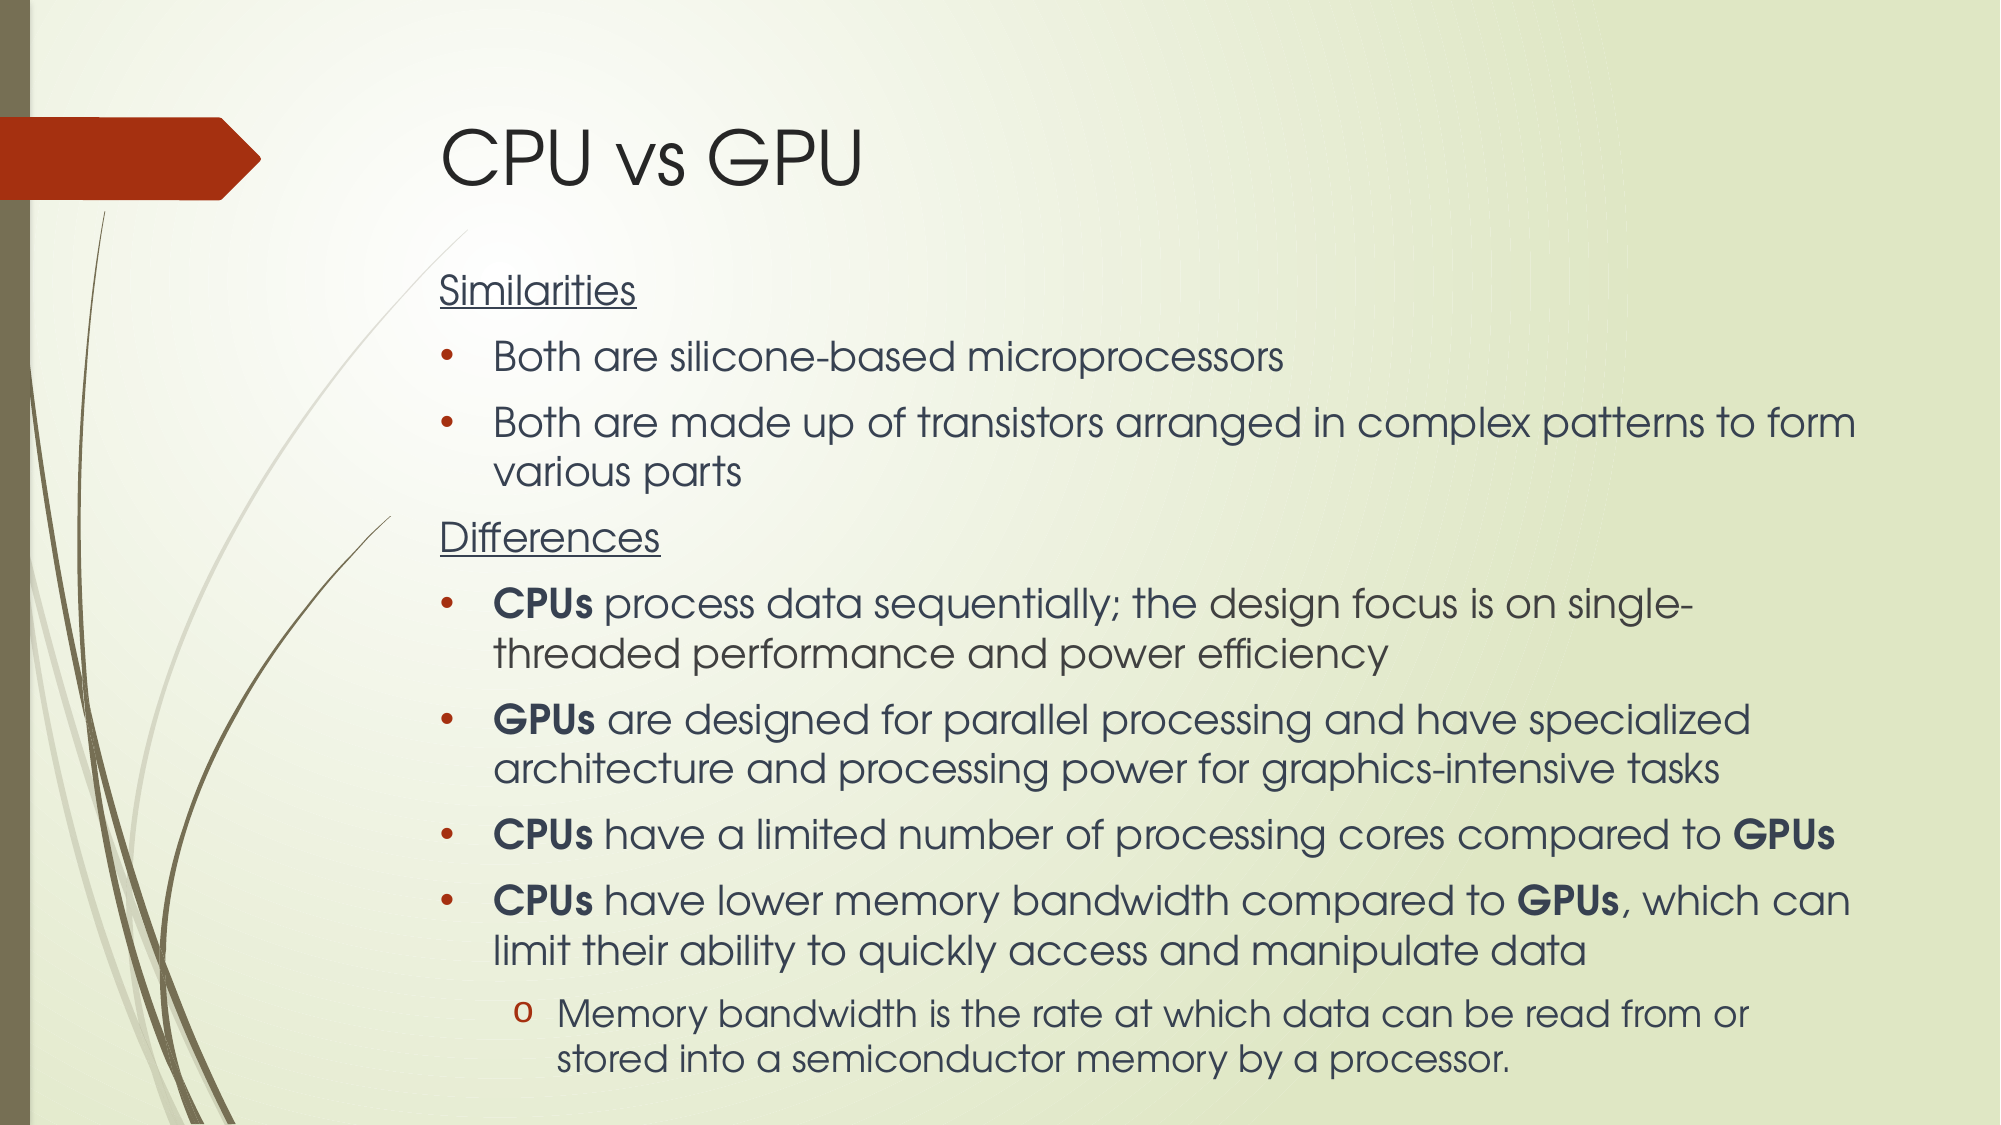

# CPU vs GPU
Similarities
Both are silicone-based microprocessors
Both are made up of transistors arranged in complex patterns to form various parts
Differences
CPUs process data sequentially; the design focus is on single-threaded performance and power efficiency
GPUs are designed for parallel processing and have specialized architecture and processing power for graphics-intensive tasks
CPUs have a limited number of processing cores compared to GPUs
CPUs have lower memory bandwidth compared to GPUs, which can limit their ability to quickly access and manipulate data
Memory bandwidth is the rate at which data can be read from or stored into a semiconductor memory by a processor.